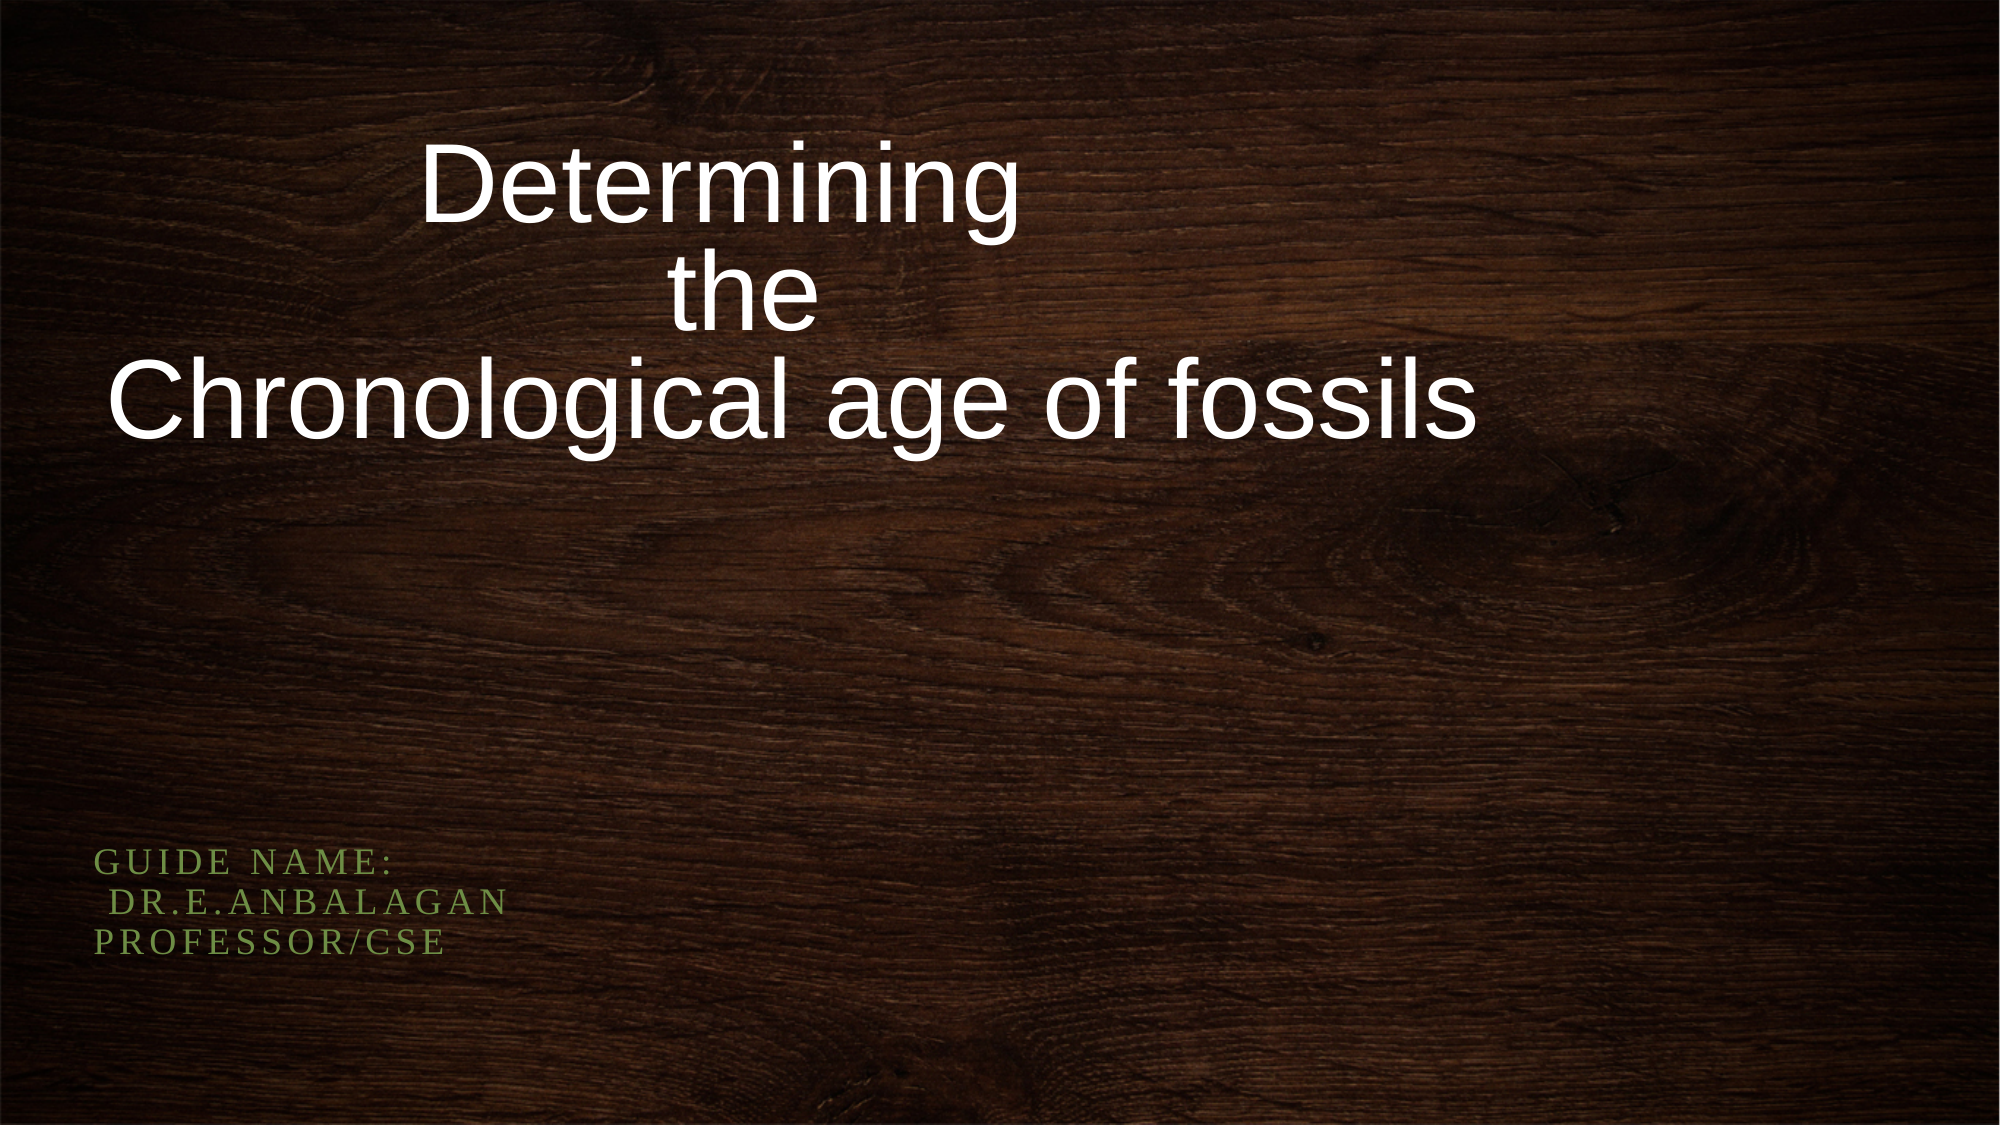

# Determining the Chronological age of fossils
Guide NAME:
 Dr.E.Anbalagan
Professor/Cse